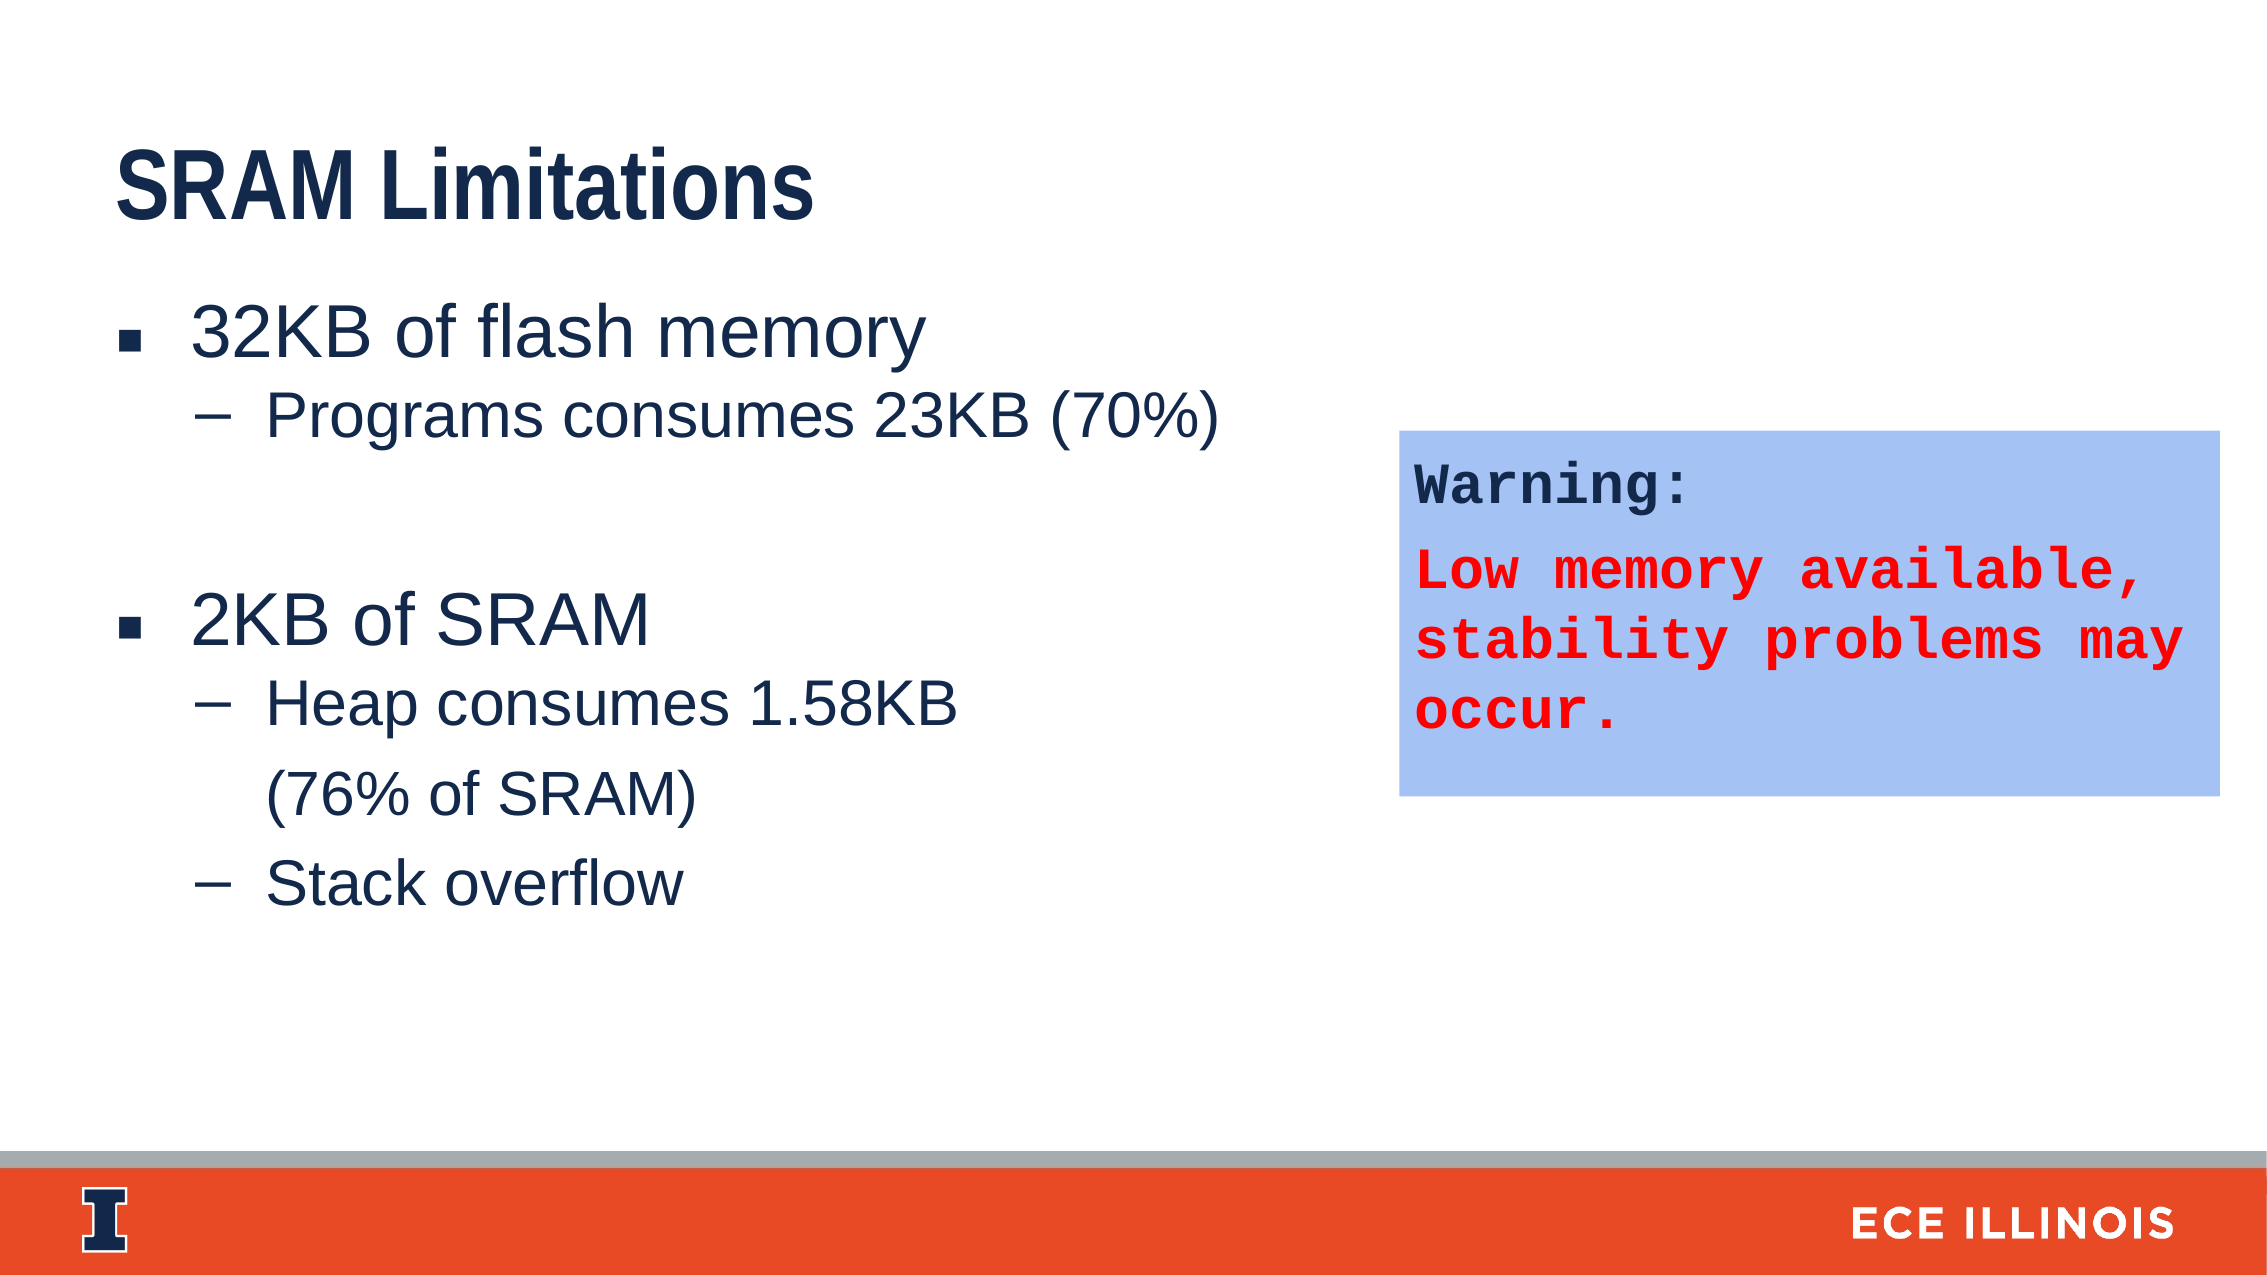

SRAM Limitations
32KB of flash memory
Programs consumes 23KB (70%)

2KB of SRAM
Heap consumes 1.58KB
(76% of SRAM)
Stack overflow
Warning:
Low memory available, stability problems may occur.